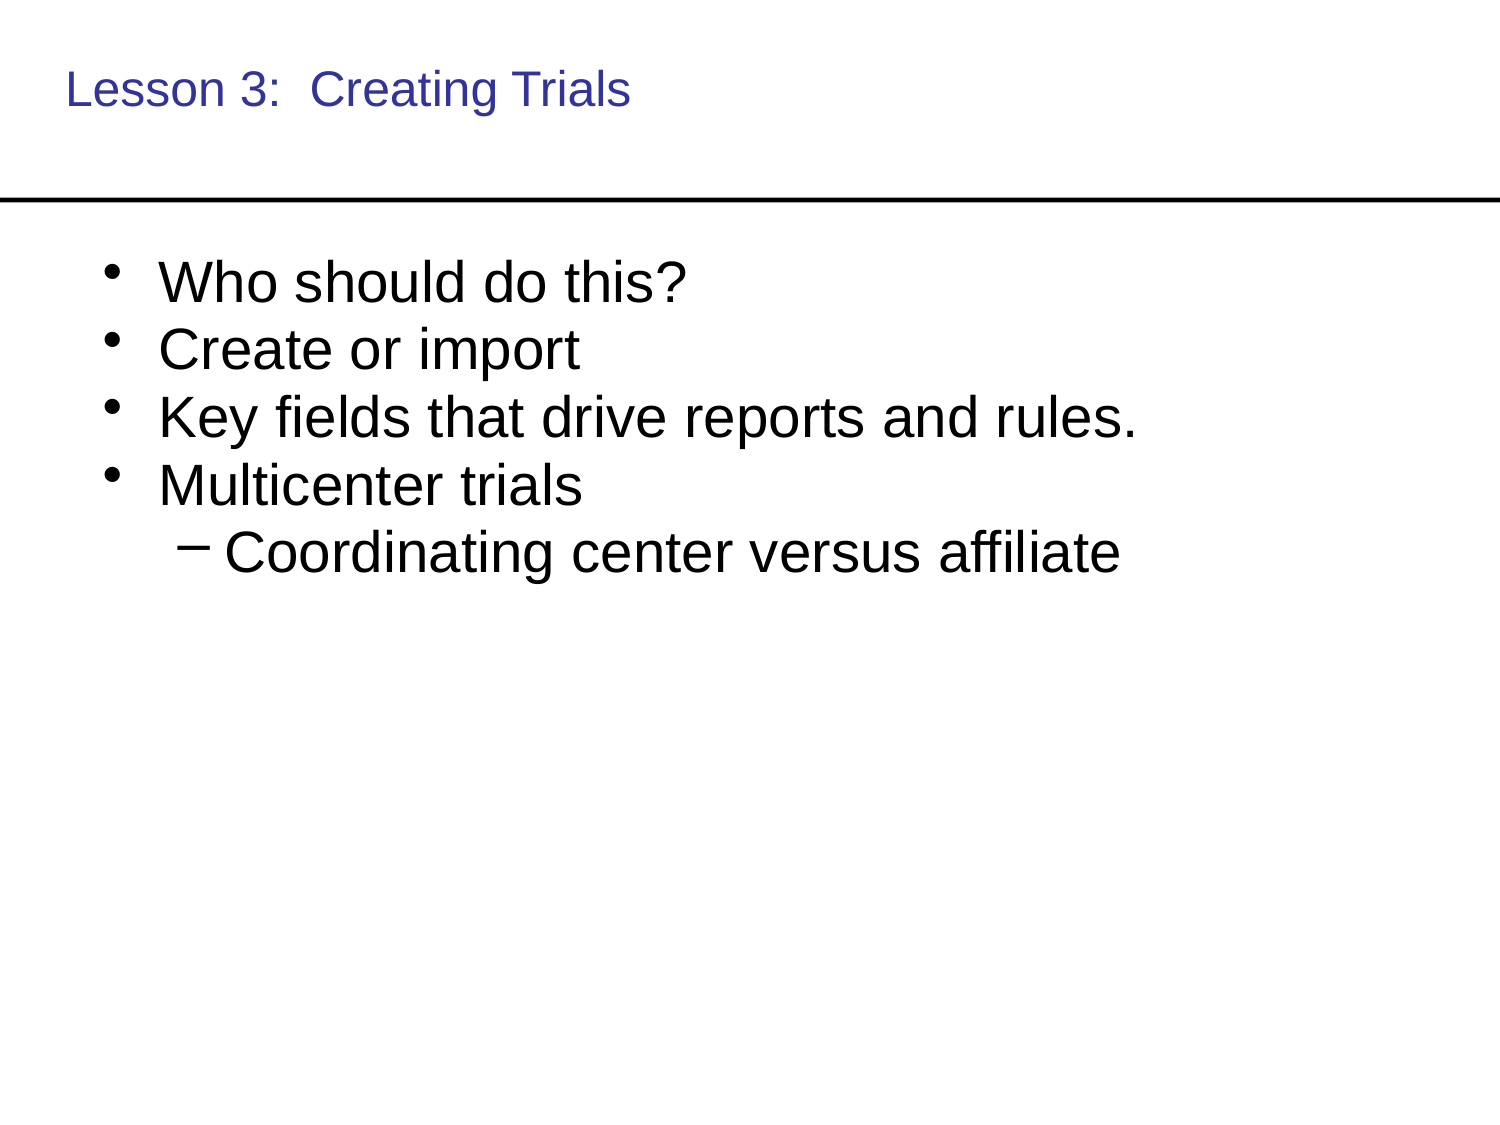

# Lesson 3:  Creating Trials
Who should do this?
Create or import
Key fields that drive reports and rules.
Multicenter trials
Coordinating center versus affiliate